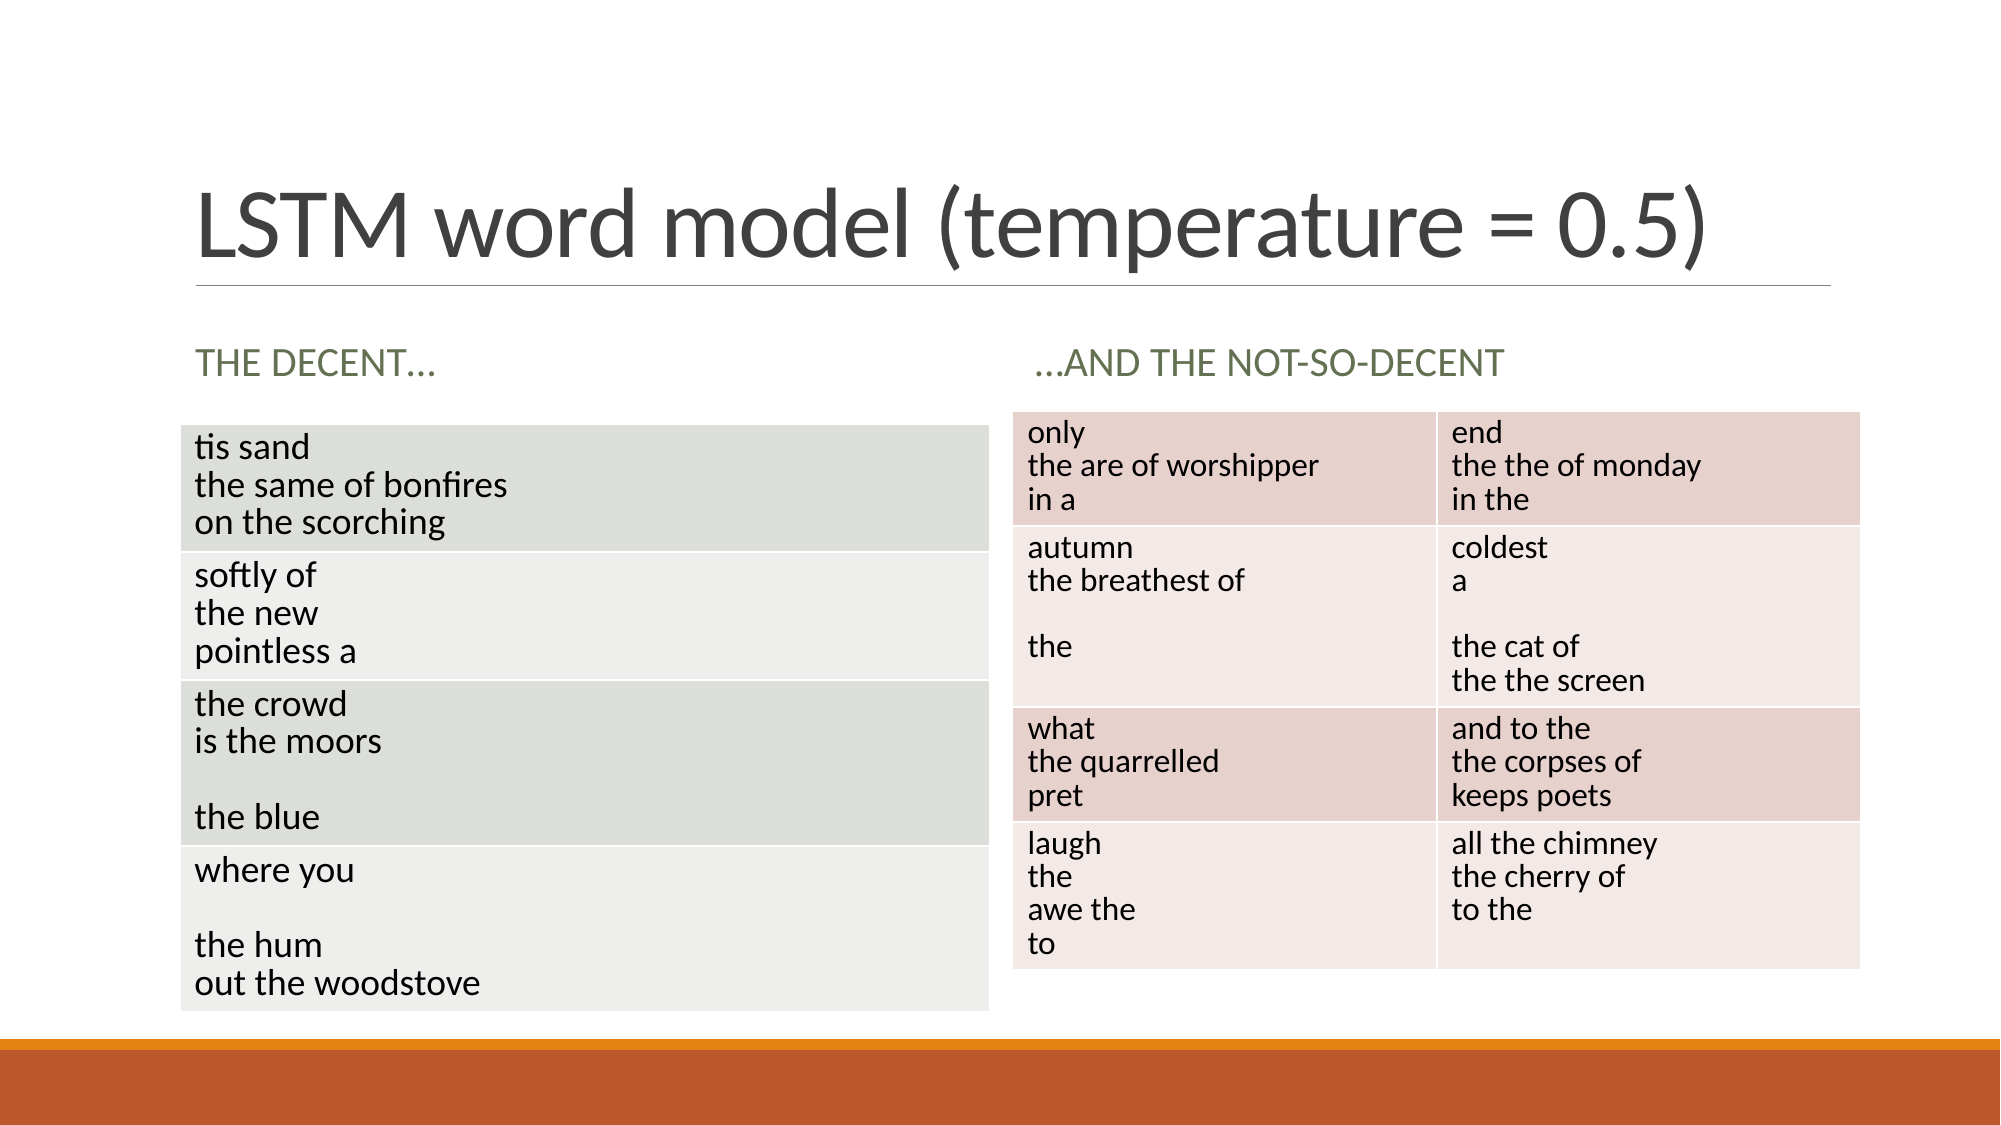

# LSTM word model (temperature = 0.5)
The decent…
…and the not-so-decent
| only the are of worshipper in a | end the the of monday in the |
| --- | --- |
| autumn the breathest of the | coldest a the cat of the the screen |
| what the quarrelled pret | and to the the corpses of keeps poets |
| laugh the awe the to | all the chimney the cherry of to the |
| tis sand the same of bonfires on the scorching |
| --- |
| softly of the new pointless a |
| the crowd is the moors the blue |
| where you the hum out the woodstove |